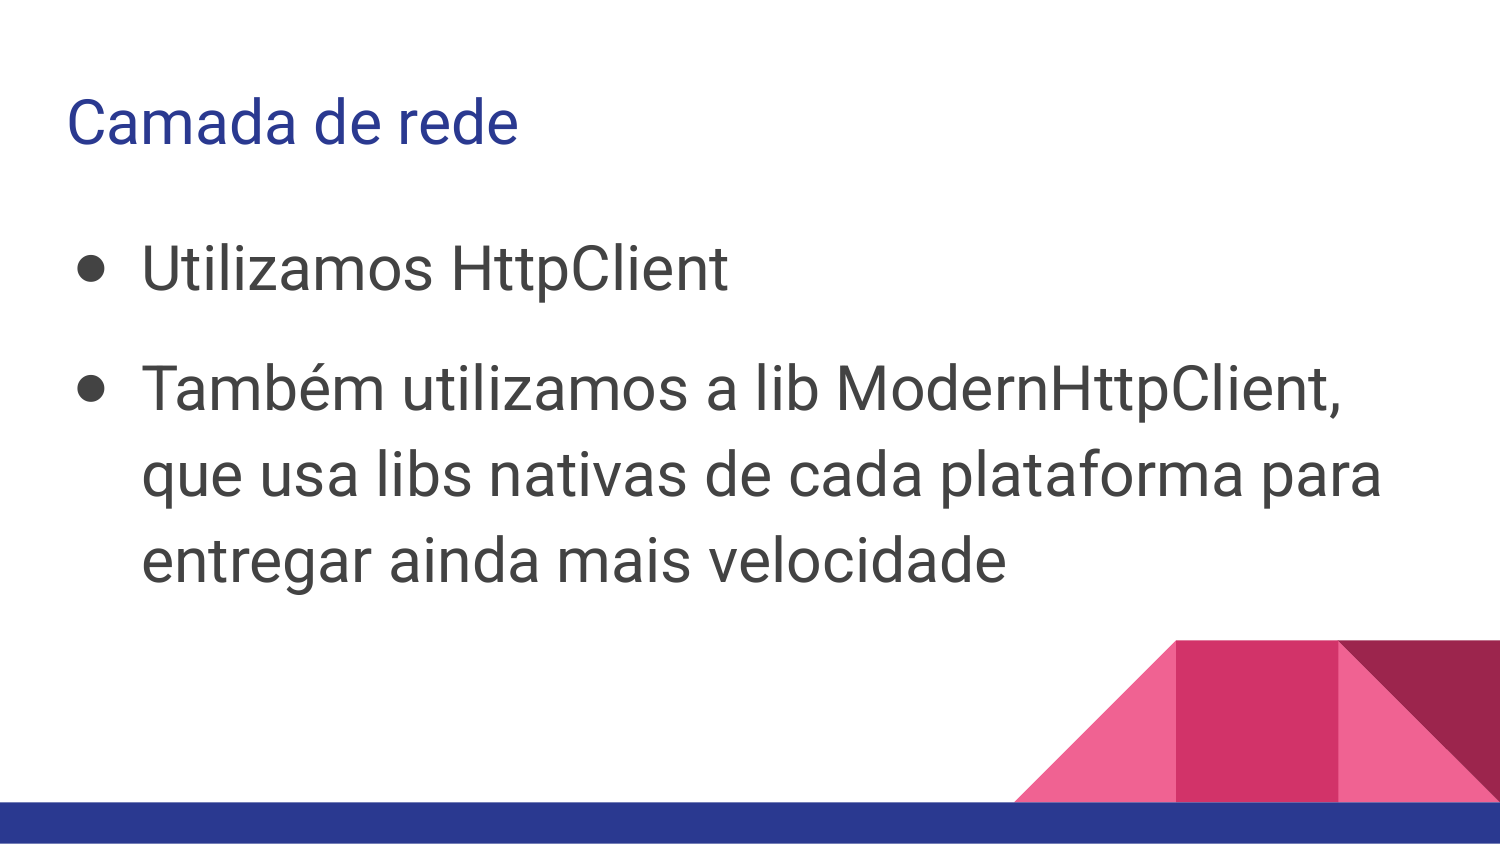

# Camada de rede
Utilizamos HttpClient
Também utilizamos a lib ModernHttpClient, que usa libs nativas de cada plataforma para entregar ainda mais velocidade